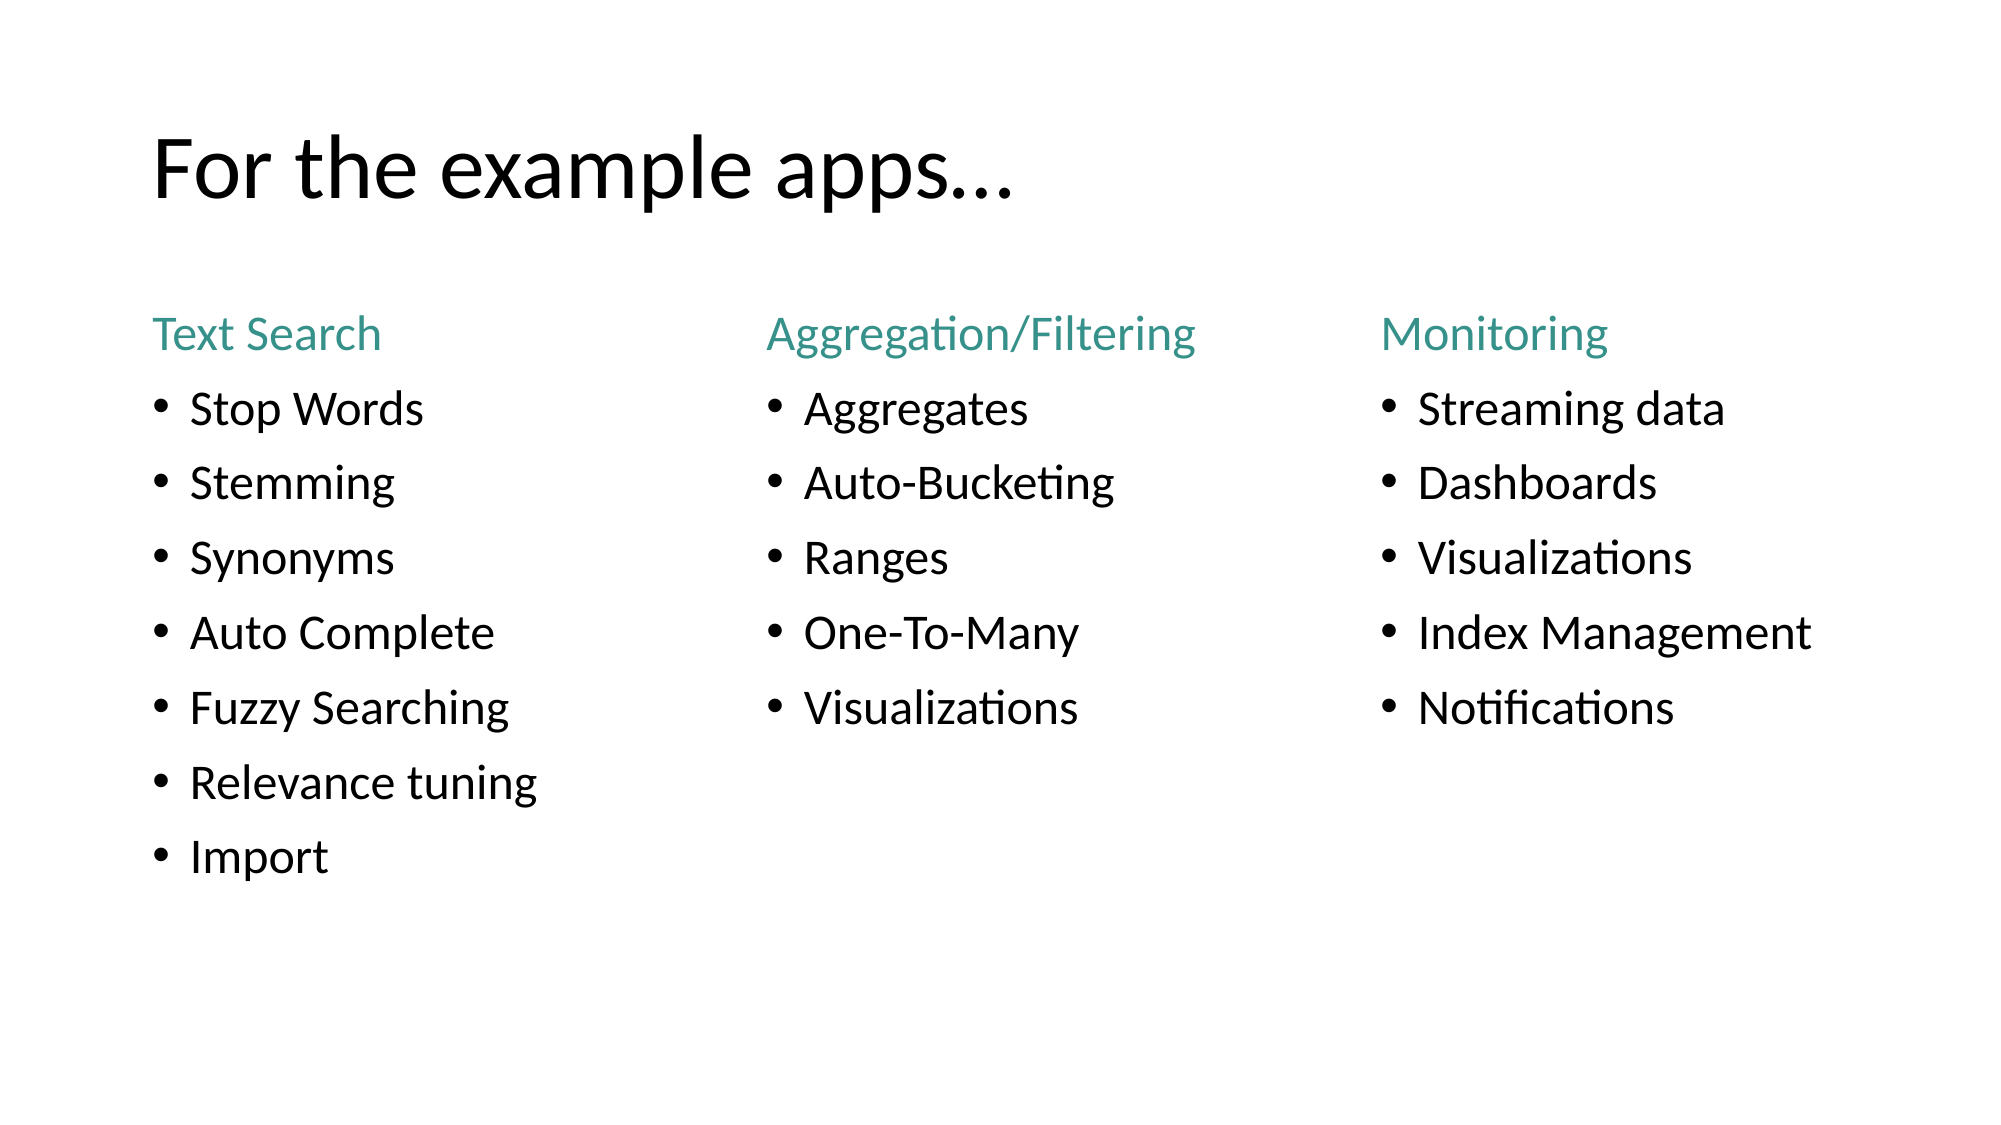

# For the example apps…
Text Search
Stop Words
Stemming
Synonyms
Auto Complete
Fuzzy Searching
Relevance tuning
Import

Aggregation/Filtering
Aggregates
Auto-Bucketing
Ranges
One-To-Many
Visualizations
Monitoring
Streaming data
Dashboards
Visualizations
Index Management
Notifications